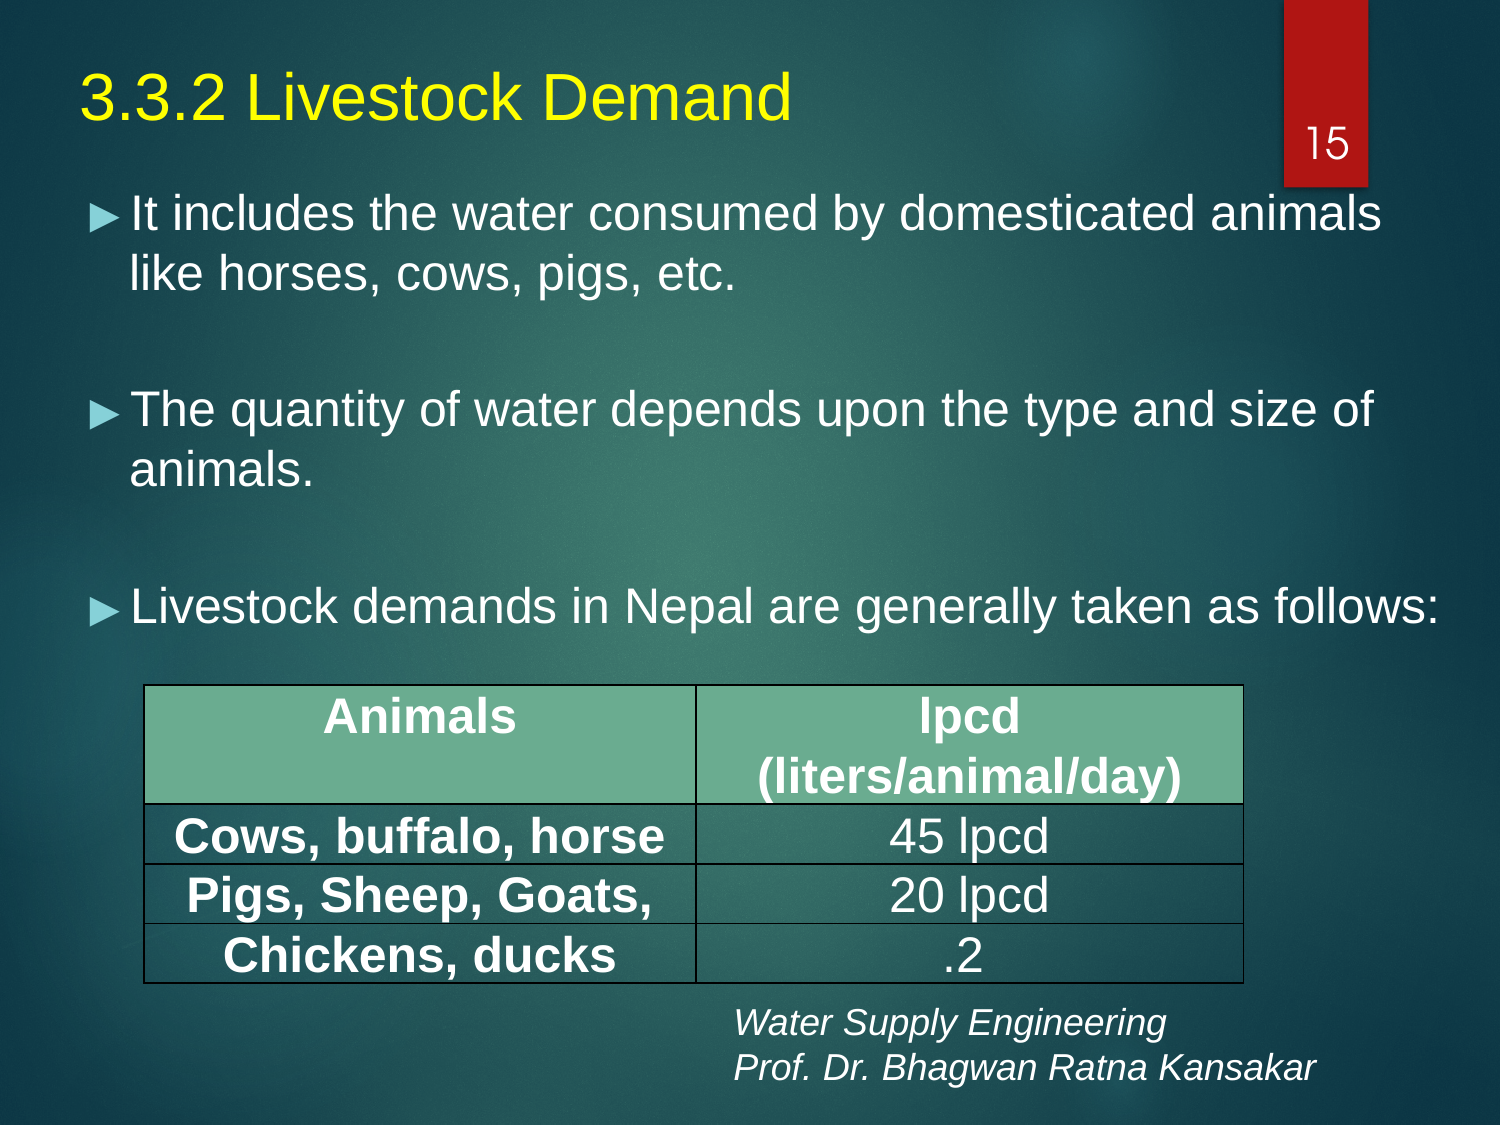

# 3.3.2 Livestock Demand
15
It includes the water consumed by domesticated animals
like horses, cows, pigs, etc.
The quantity of water depends upon the type and size of animals.
Livestock demands in Nepal are generally taken as follows:

| Animals | lpcd (liters/animal/day) |
| --- | --- |
| Cows, buffalo, horse | 45 lpcd |
| Pigs, Sheep, Goats, | 20 lpcd |
| Chickens, ducks | .2 |
Water Supply Engineering
Prof. Dr. Bhagwan Ratna Kansakar